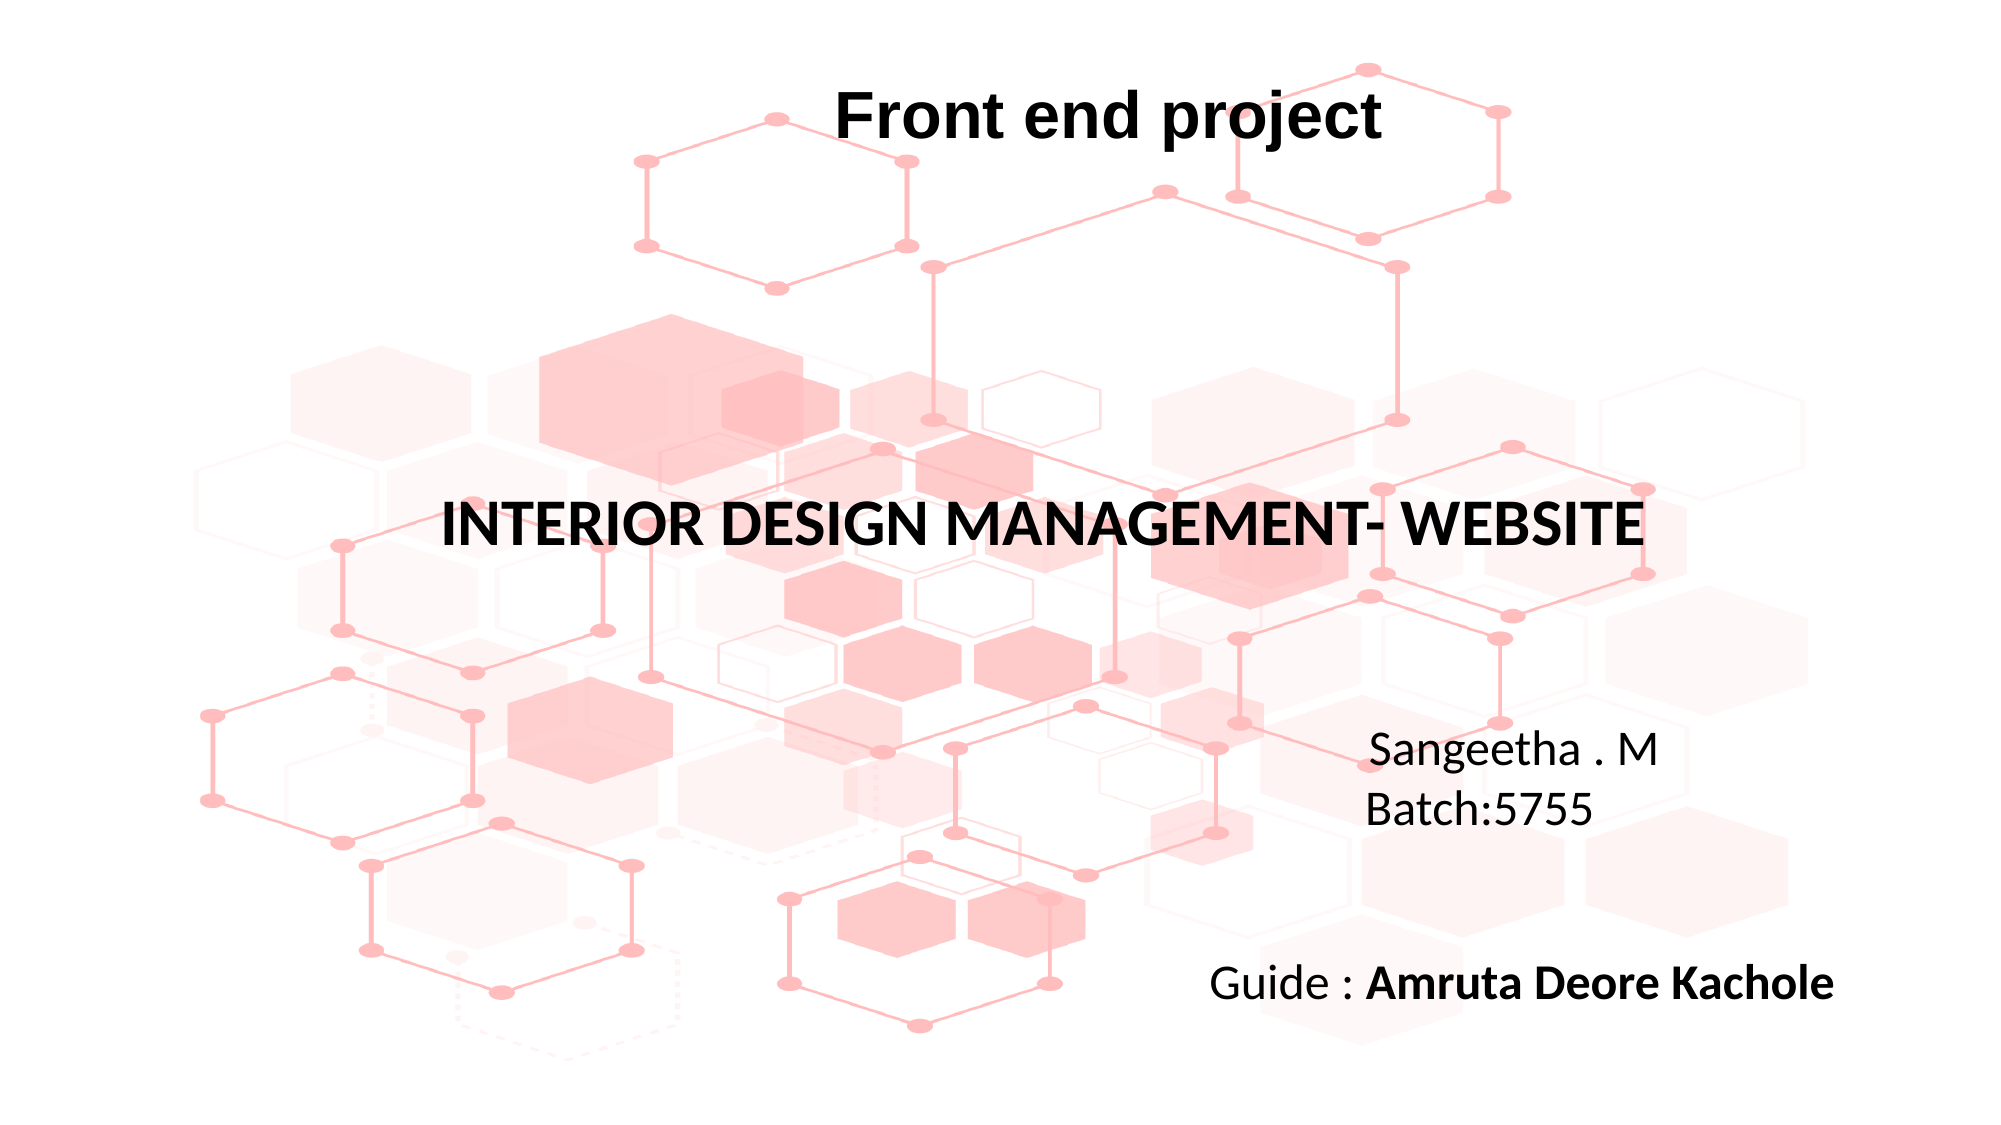

Front end project
# INTERIOR DESIGN MANAGEMENT- WEBSITE

Sangeetha . M
             Batch:5755
Guide : Amruta Deore Kachole